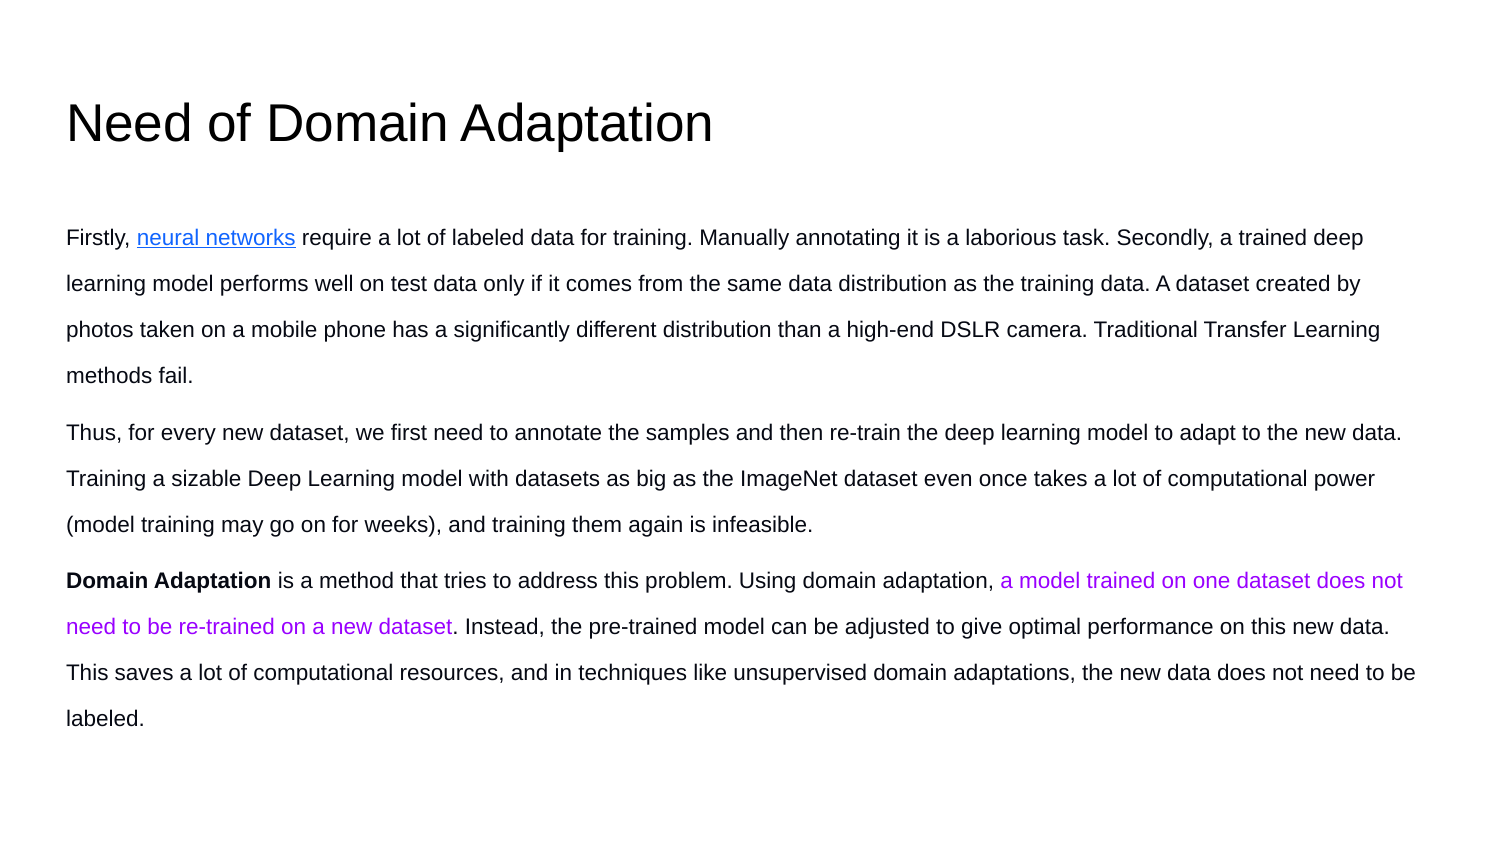

# Need of Domain Adaptation
Firstly, neural networks require a lot of labeled data for training. Manually annotating it is a laborious task. Secondly, a trained deep learning model performs well on test data only if it comes from the same data distribution as the training data. A dataset created by photos taken on a mobile phone has a significantly different distribution than a high-end DSLR camera. Traditional Transfer Learning methods fail.
Thus, for every new dataset, we first need to annotate the samples and then re-train the deep learning model to adapt to the new data. Training a sizable Deep Learning model with datasets as big as the ImageNet dataset even once takes a lot of computational power (model training may go on for weeks), and training them again is infeasible.
Domain Adaptation is a method that tries to address this problem. Using domain adaptation, a model trained on one dataset does not need to be re-trained on a new dataset. Instead, the pre-trained model can be adjusted to give optimal performance on this new data. This saves a lot of computational resources, and in techniques like unsupervised domain adaptations, the new data does not need to be labeled.